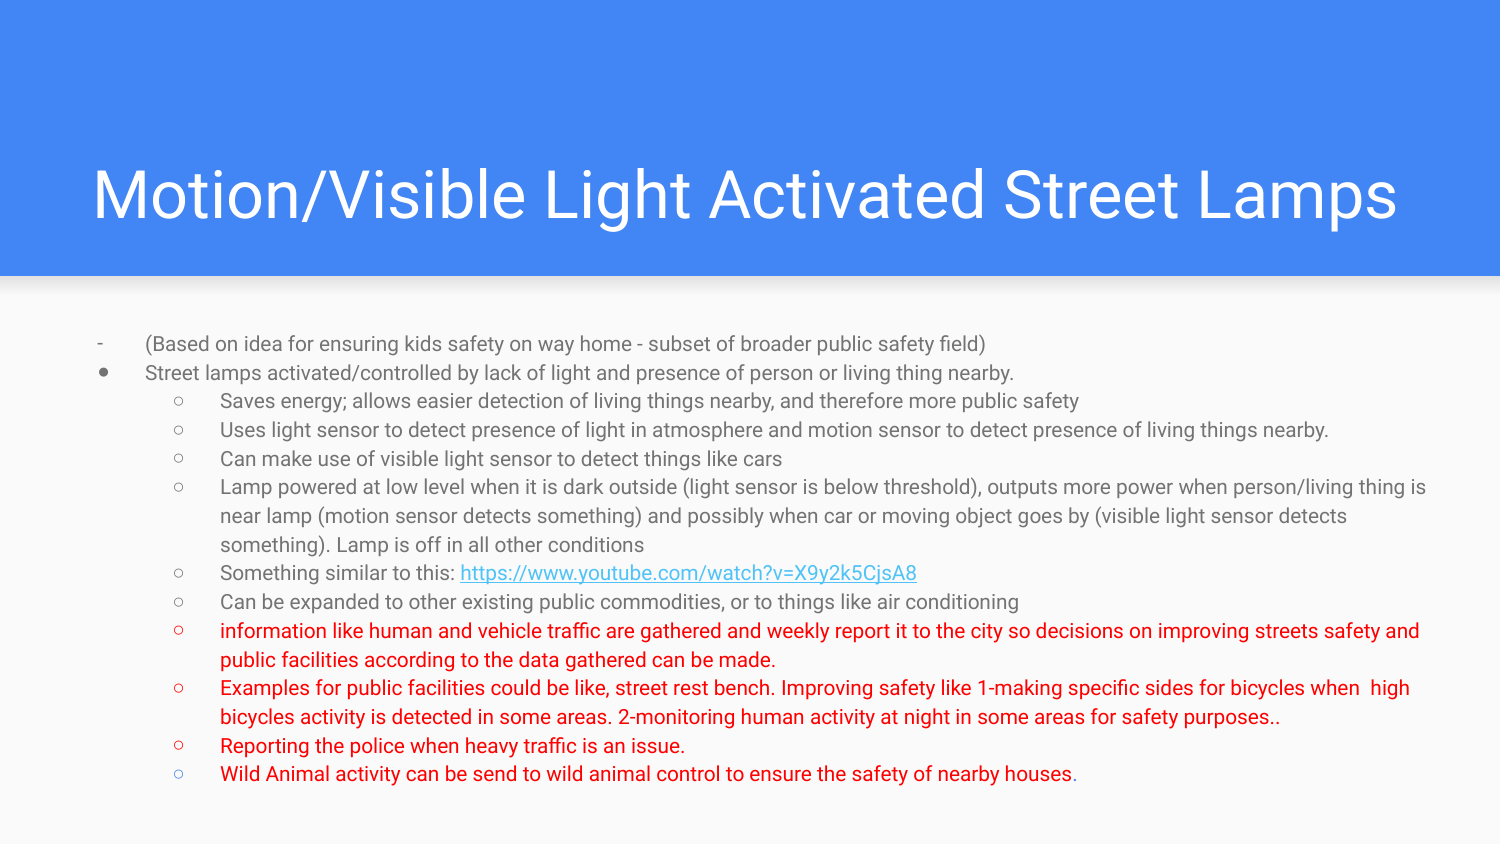

# Motion/Visible Light Activated Street Lamps
(Based on idea for ensuring kids safety on way home - subset of broader public safety field)
Street lamps activated/controlled by lack of light and presence of person or living thing nearby.
Saves energy; allows easier detection of living things nearby, and therefore more public safety
Uses light sensor to detect presence of light in atmosphere and motion sensor to detect presence of living things nearby.
Can make use of visible light sensor to detect things like cars
Lamp powered at low level when it is dark outside (light sensor is below threshold), outputs more power when person/living thing is near lamp (motion sensor detects something) and possibly when car or moving object goes by (visible light sensor detects something). Lamp is off in all other conditions
Something similar to this: https://www.youtube.com/watch?v=X9y2k5CjsA8
Can be expanded to other existing public commodities, or to things like air conditioning
information like human and vehicle traffic are gathered and weekly report it to the city so decisions on improving streets safety and public facilities according to the data gathered can be made.
Examples for public facilities could be like, street rest bench. Improving safety like 1-making specific sides for bicycles when  high bicycles activity is detected in some areas. 2-monitoring human activity at night in some areas for safety purposes..
Reporting the police when heavy traffic is an issue.
Wild Animal activity can be send to wild animal control to ensure the safety of nearby houses.